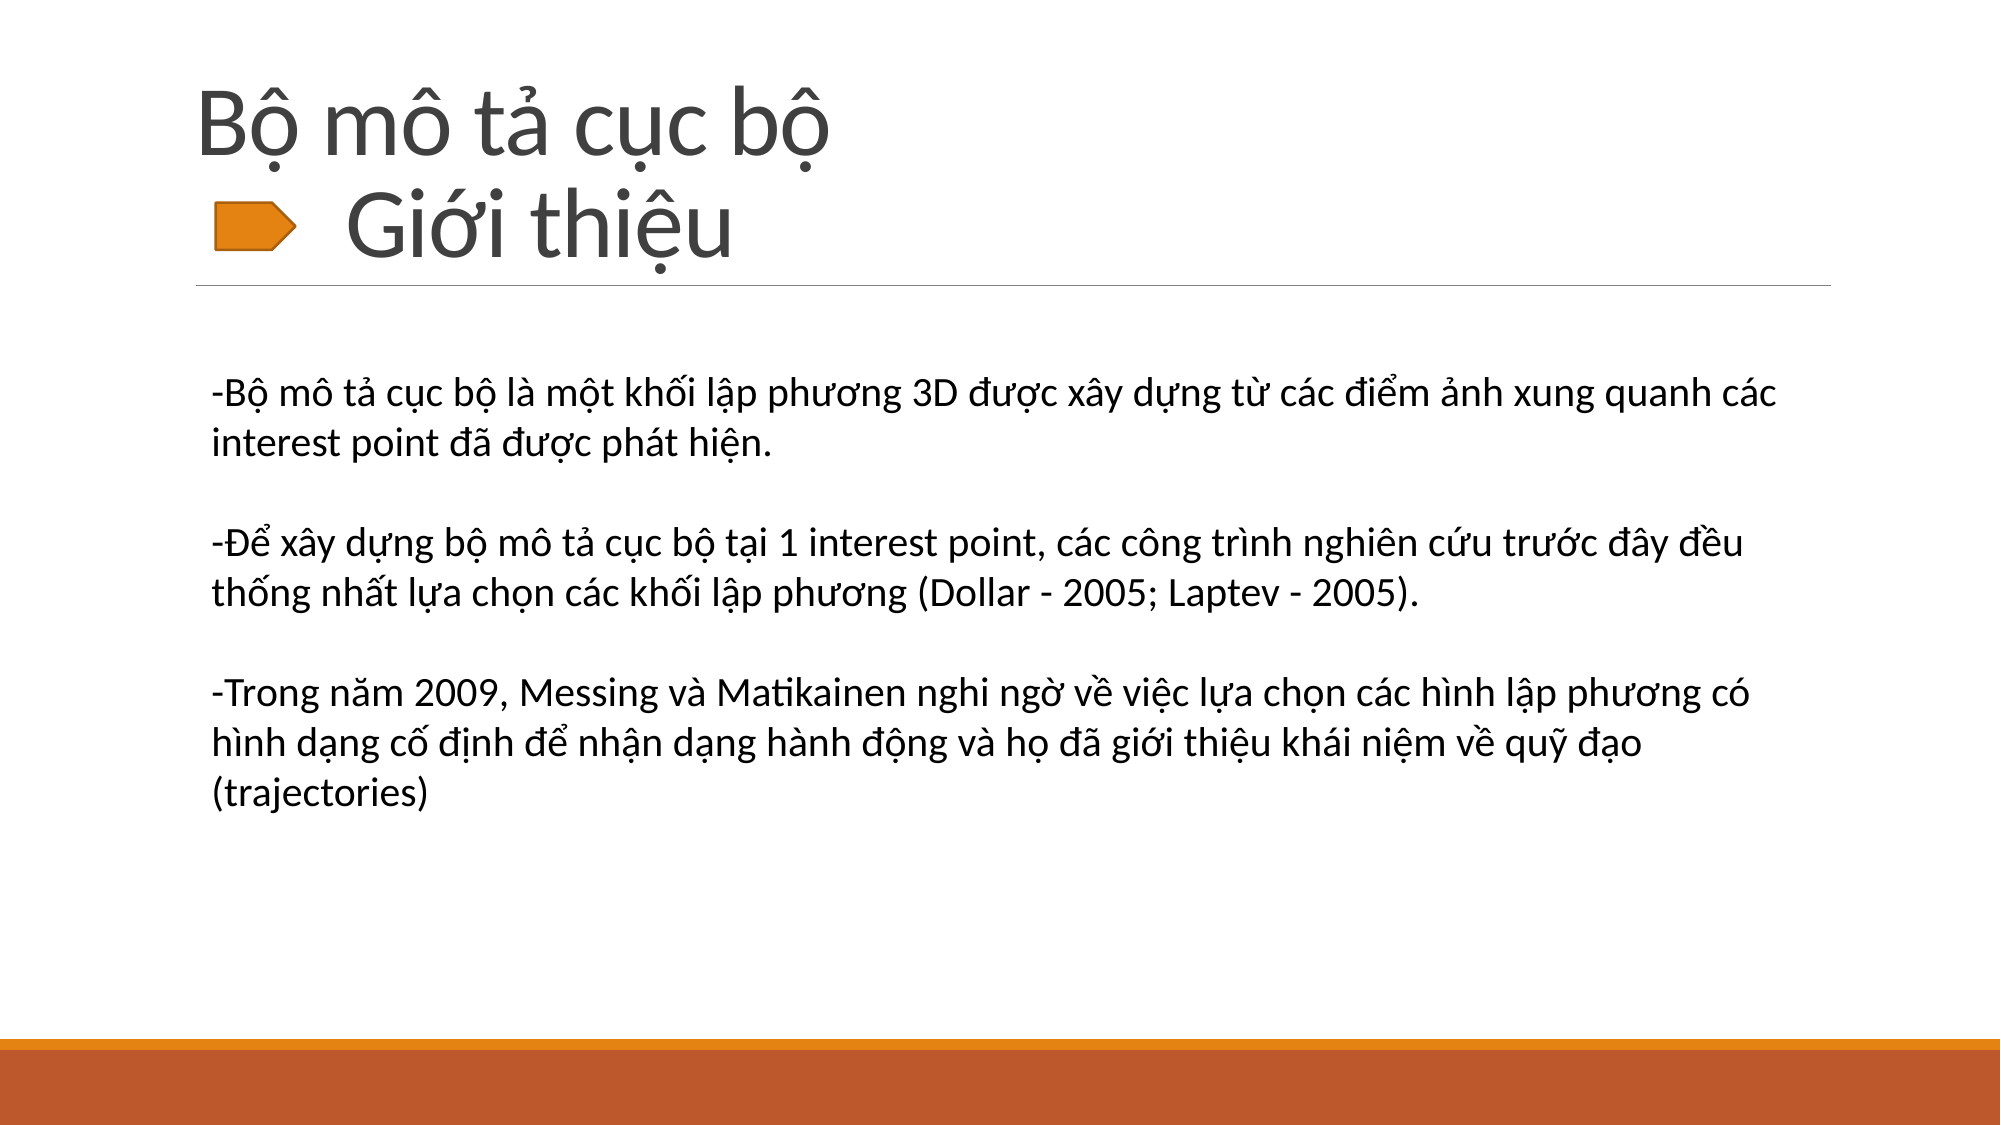

# Bộ mô tả cục bộ Giới thiệu

-Bộ mô tả cục bộ là một khối lập phương 3D được xây dựng từ các điểm ảnh xung quanh các interest point đã được phát hiện.

-Để xây dựng bộ mô tả cục bộ tại 1 interest point, các công trình nghiên cứu trước đây đều thống nhất lựa chọn các khối lập phương (Dollar - 2005; Laptev - 2005).

-Trong năm 2009, Messing và Matikainen nghi ngờ về việc lựa chọn các hình lập phương có hình dạng cố định để nhận dạng hành động và họ đã giới thiệu khái niệm về quỹ đạo (trajectories)